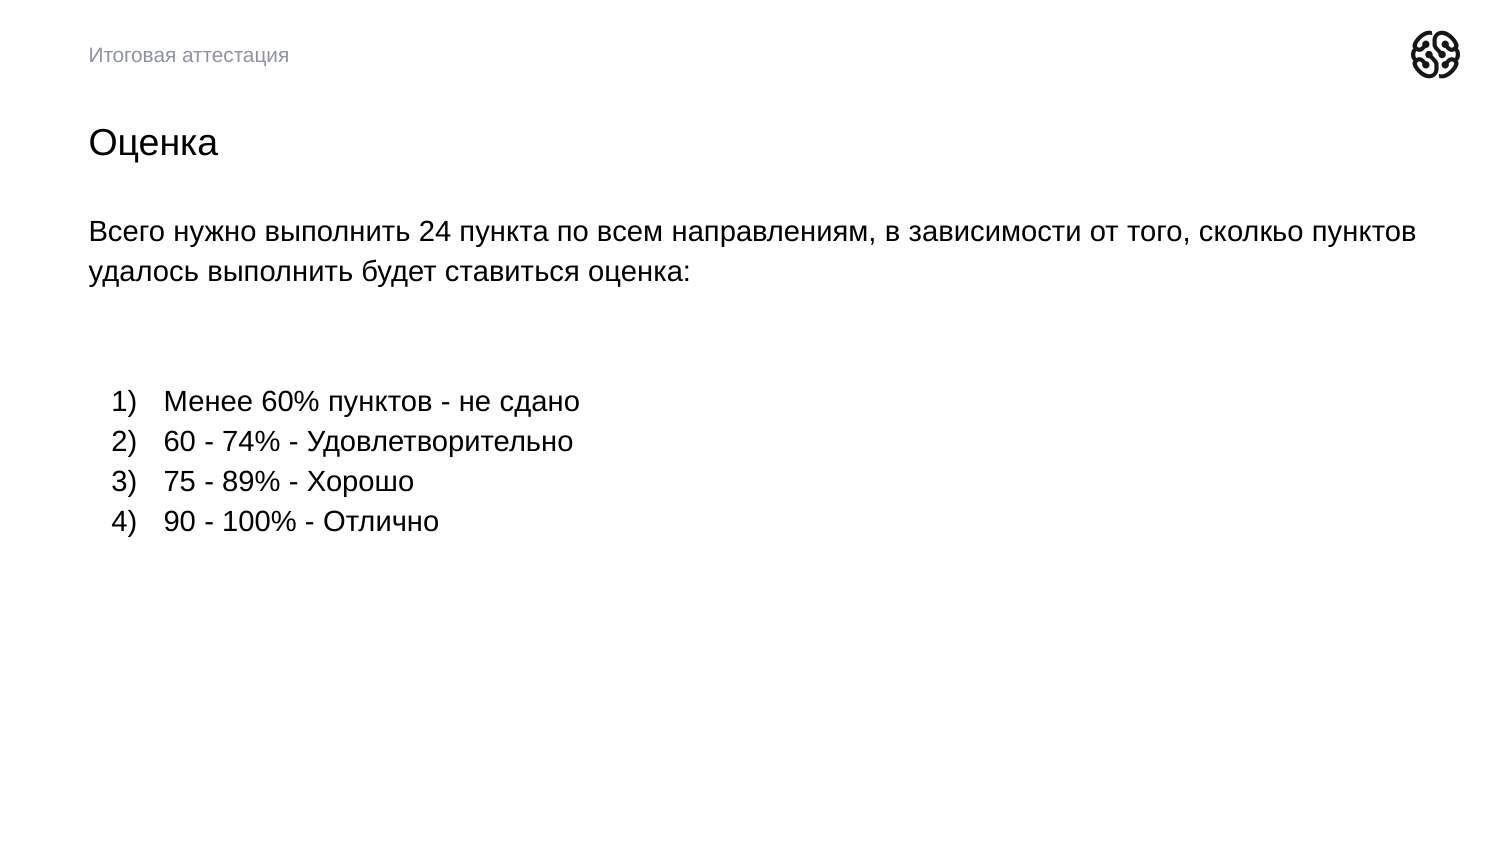

Итоговая аттестация
# Оценка
Всего нужно выполнить 24 пункта по всем направлениям, в зависимости от того, сколкьо пунктов удалось выполнить будет ставиться оценка:

Менее 60% пунктов - не сдано
60 - 74% - Удовлетворительно
75 - 89% - Хорошо
90 - 100% - Отлично